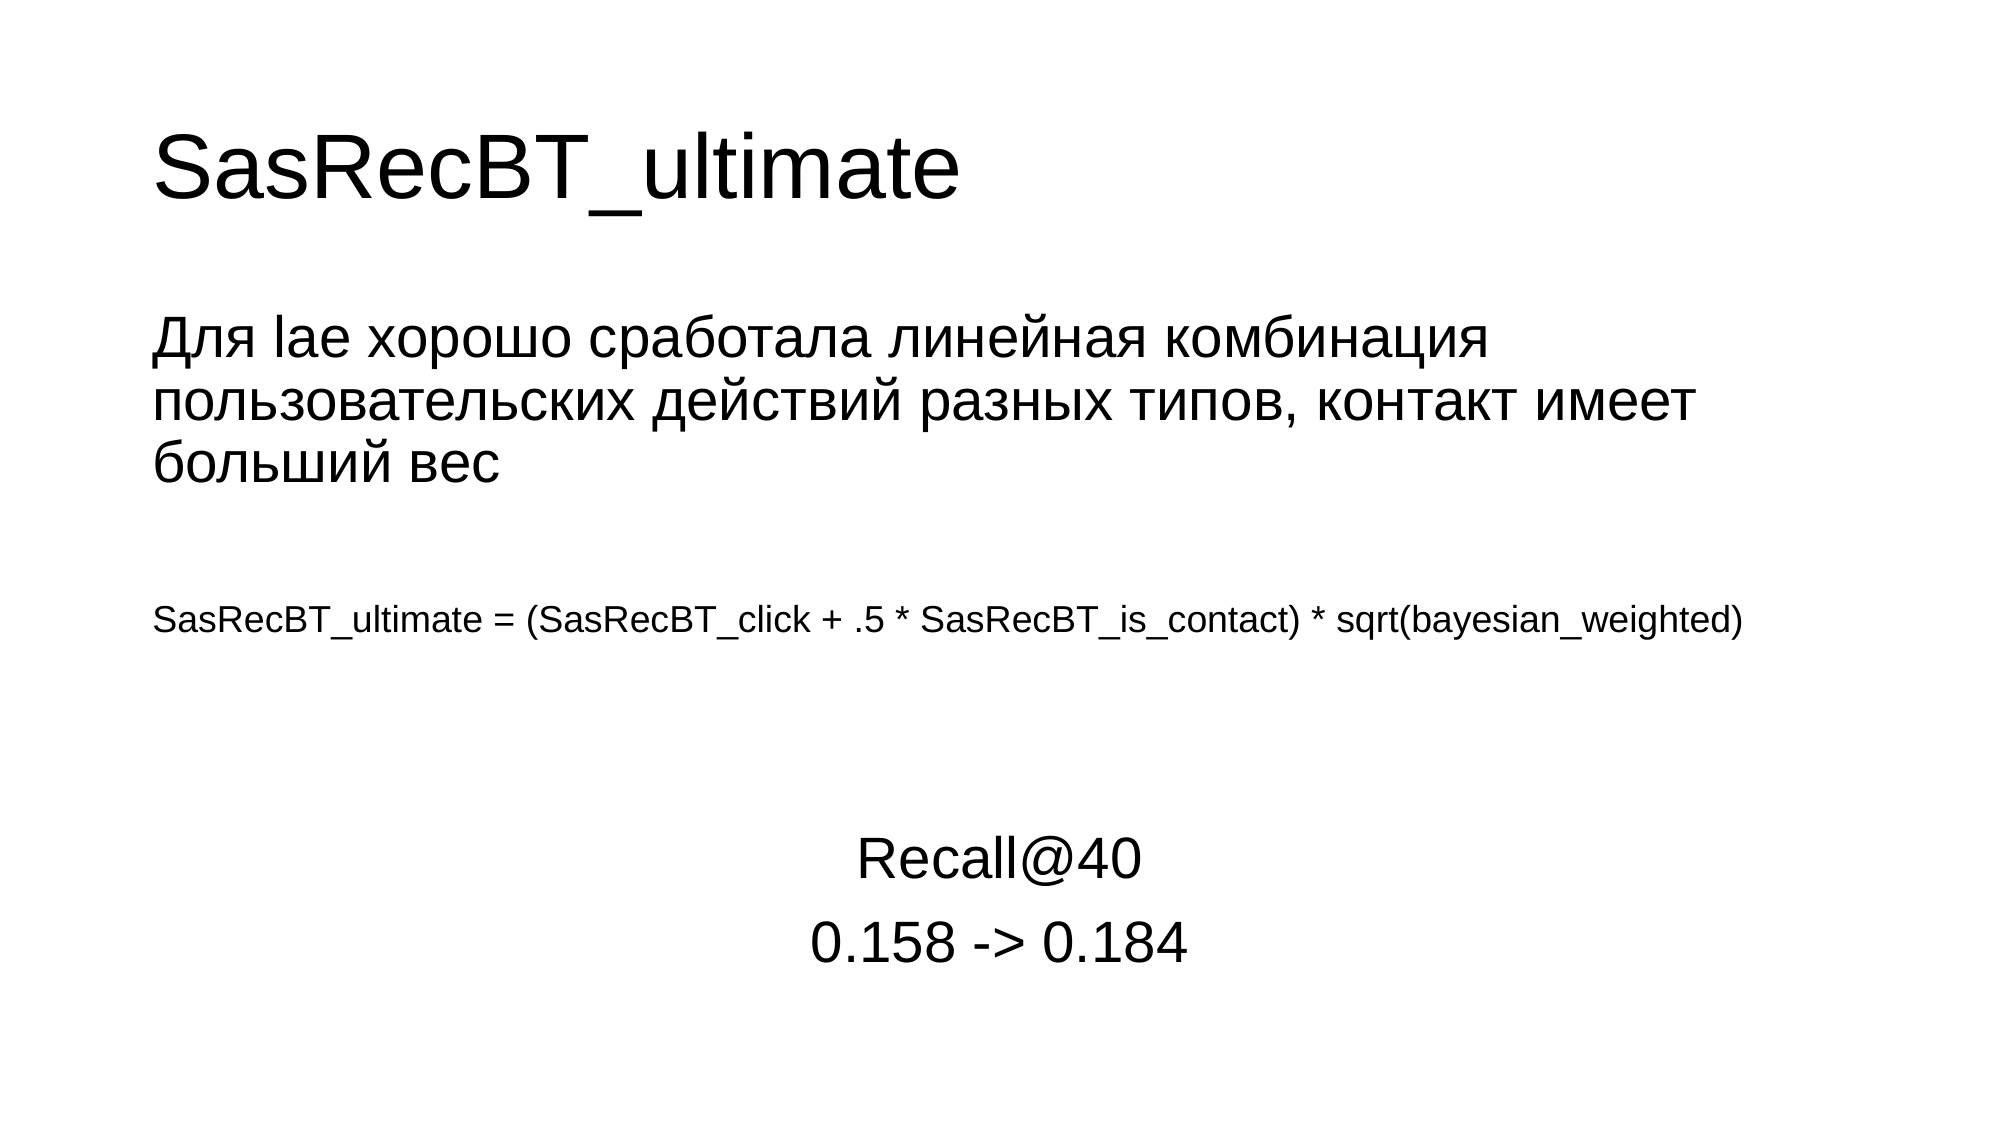

# SasRecBT_ultimate
Для lae хорошо сработала линейная комбинация пользовательских действий разных типов, контакт имеет больший вес

SasRecBT_ultimate = (SasRecBT_click + .5 * SasRecBT_is_contact) * sqrt(bayesian_weighted)

Recall@40
0.158 -> 0.184